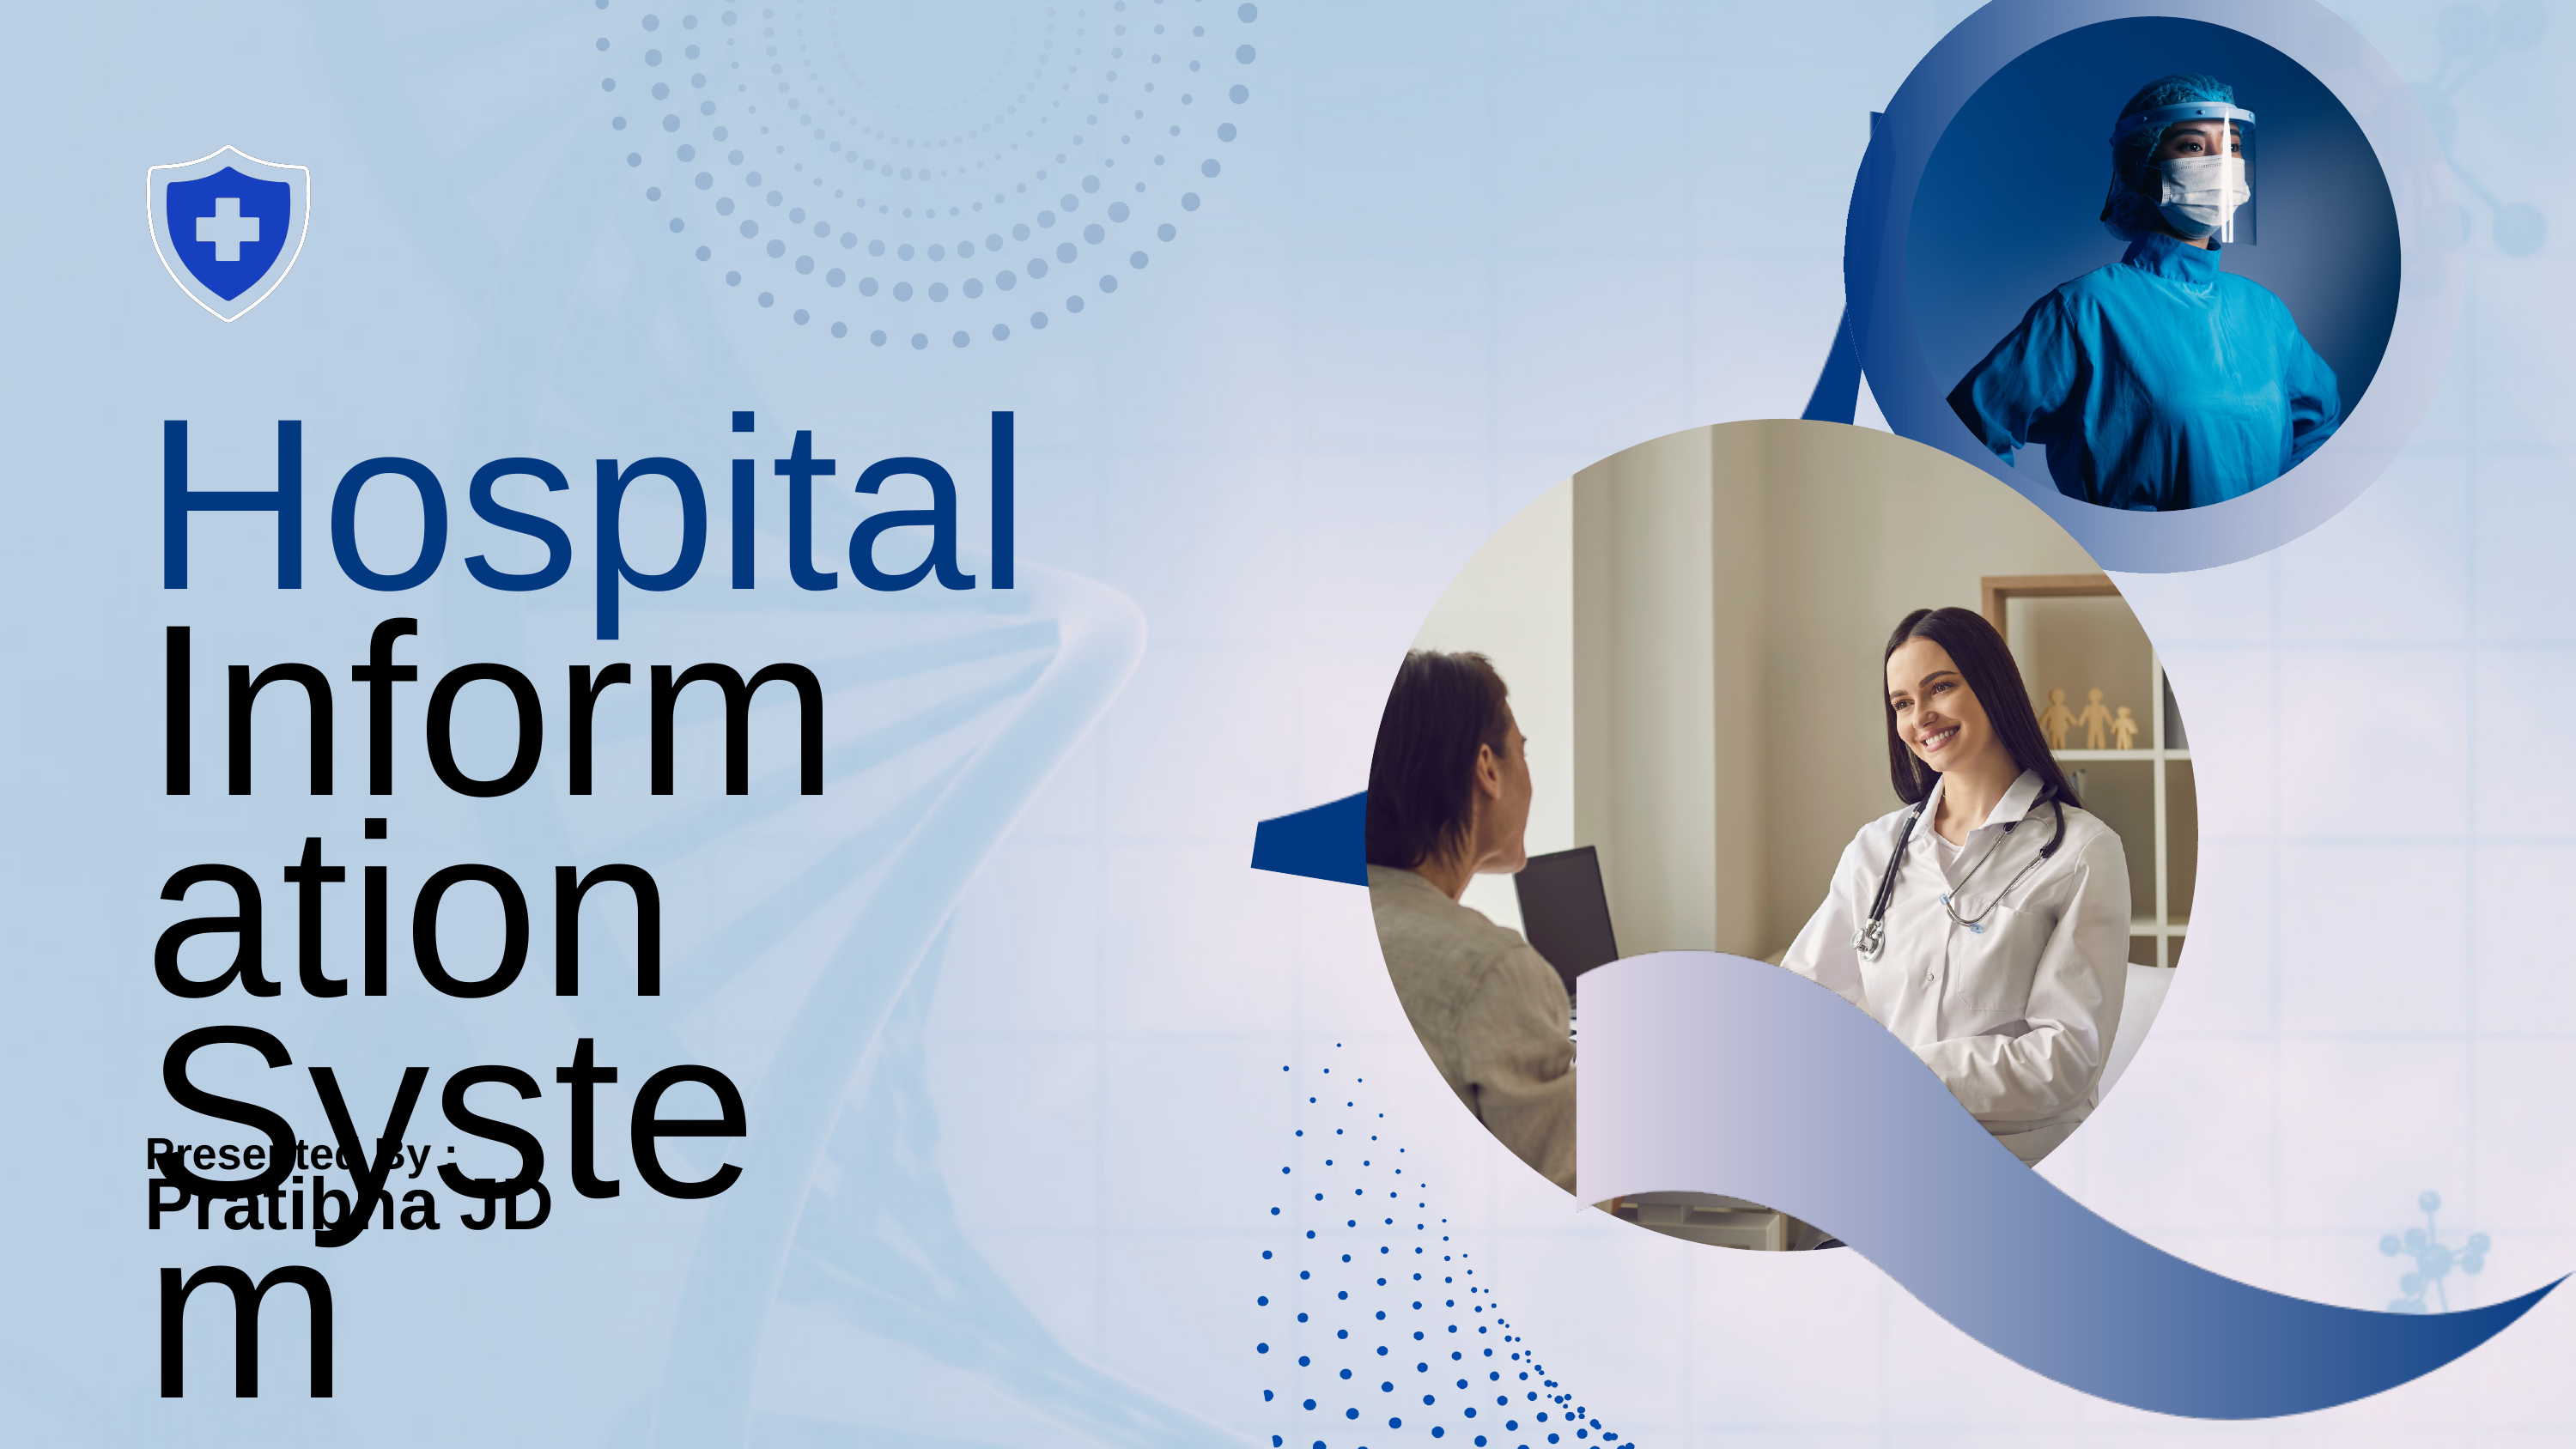

Hospital

Information System

Presented By :
Pratibha JD